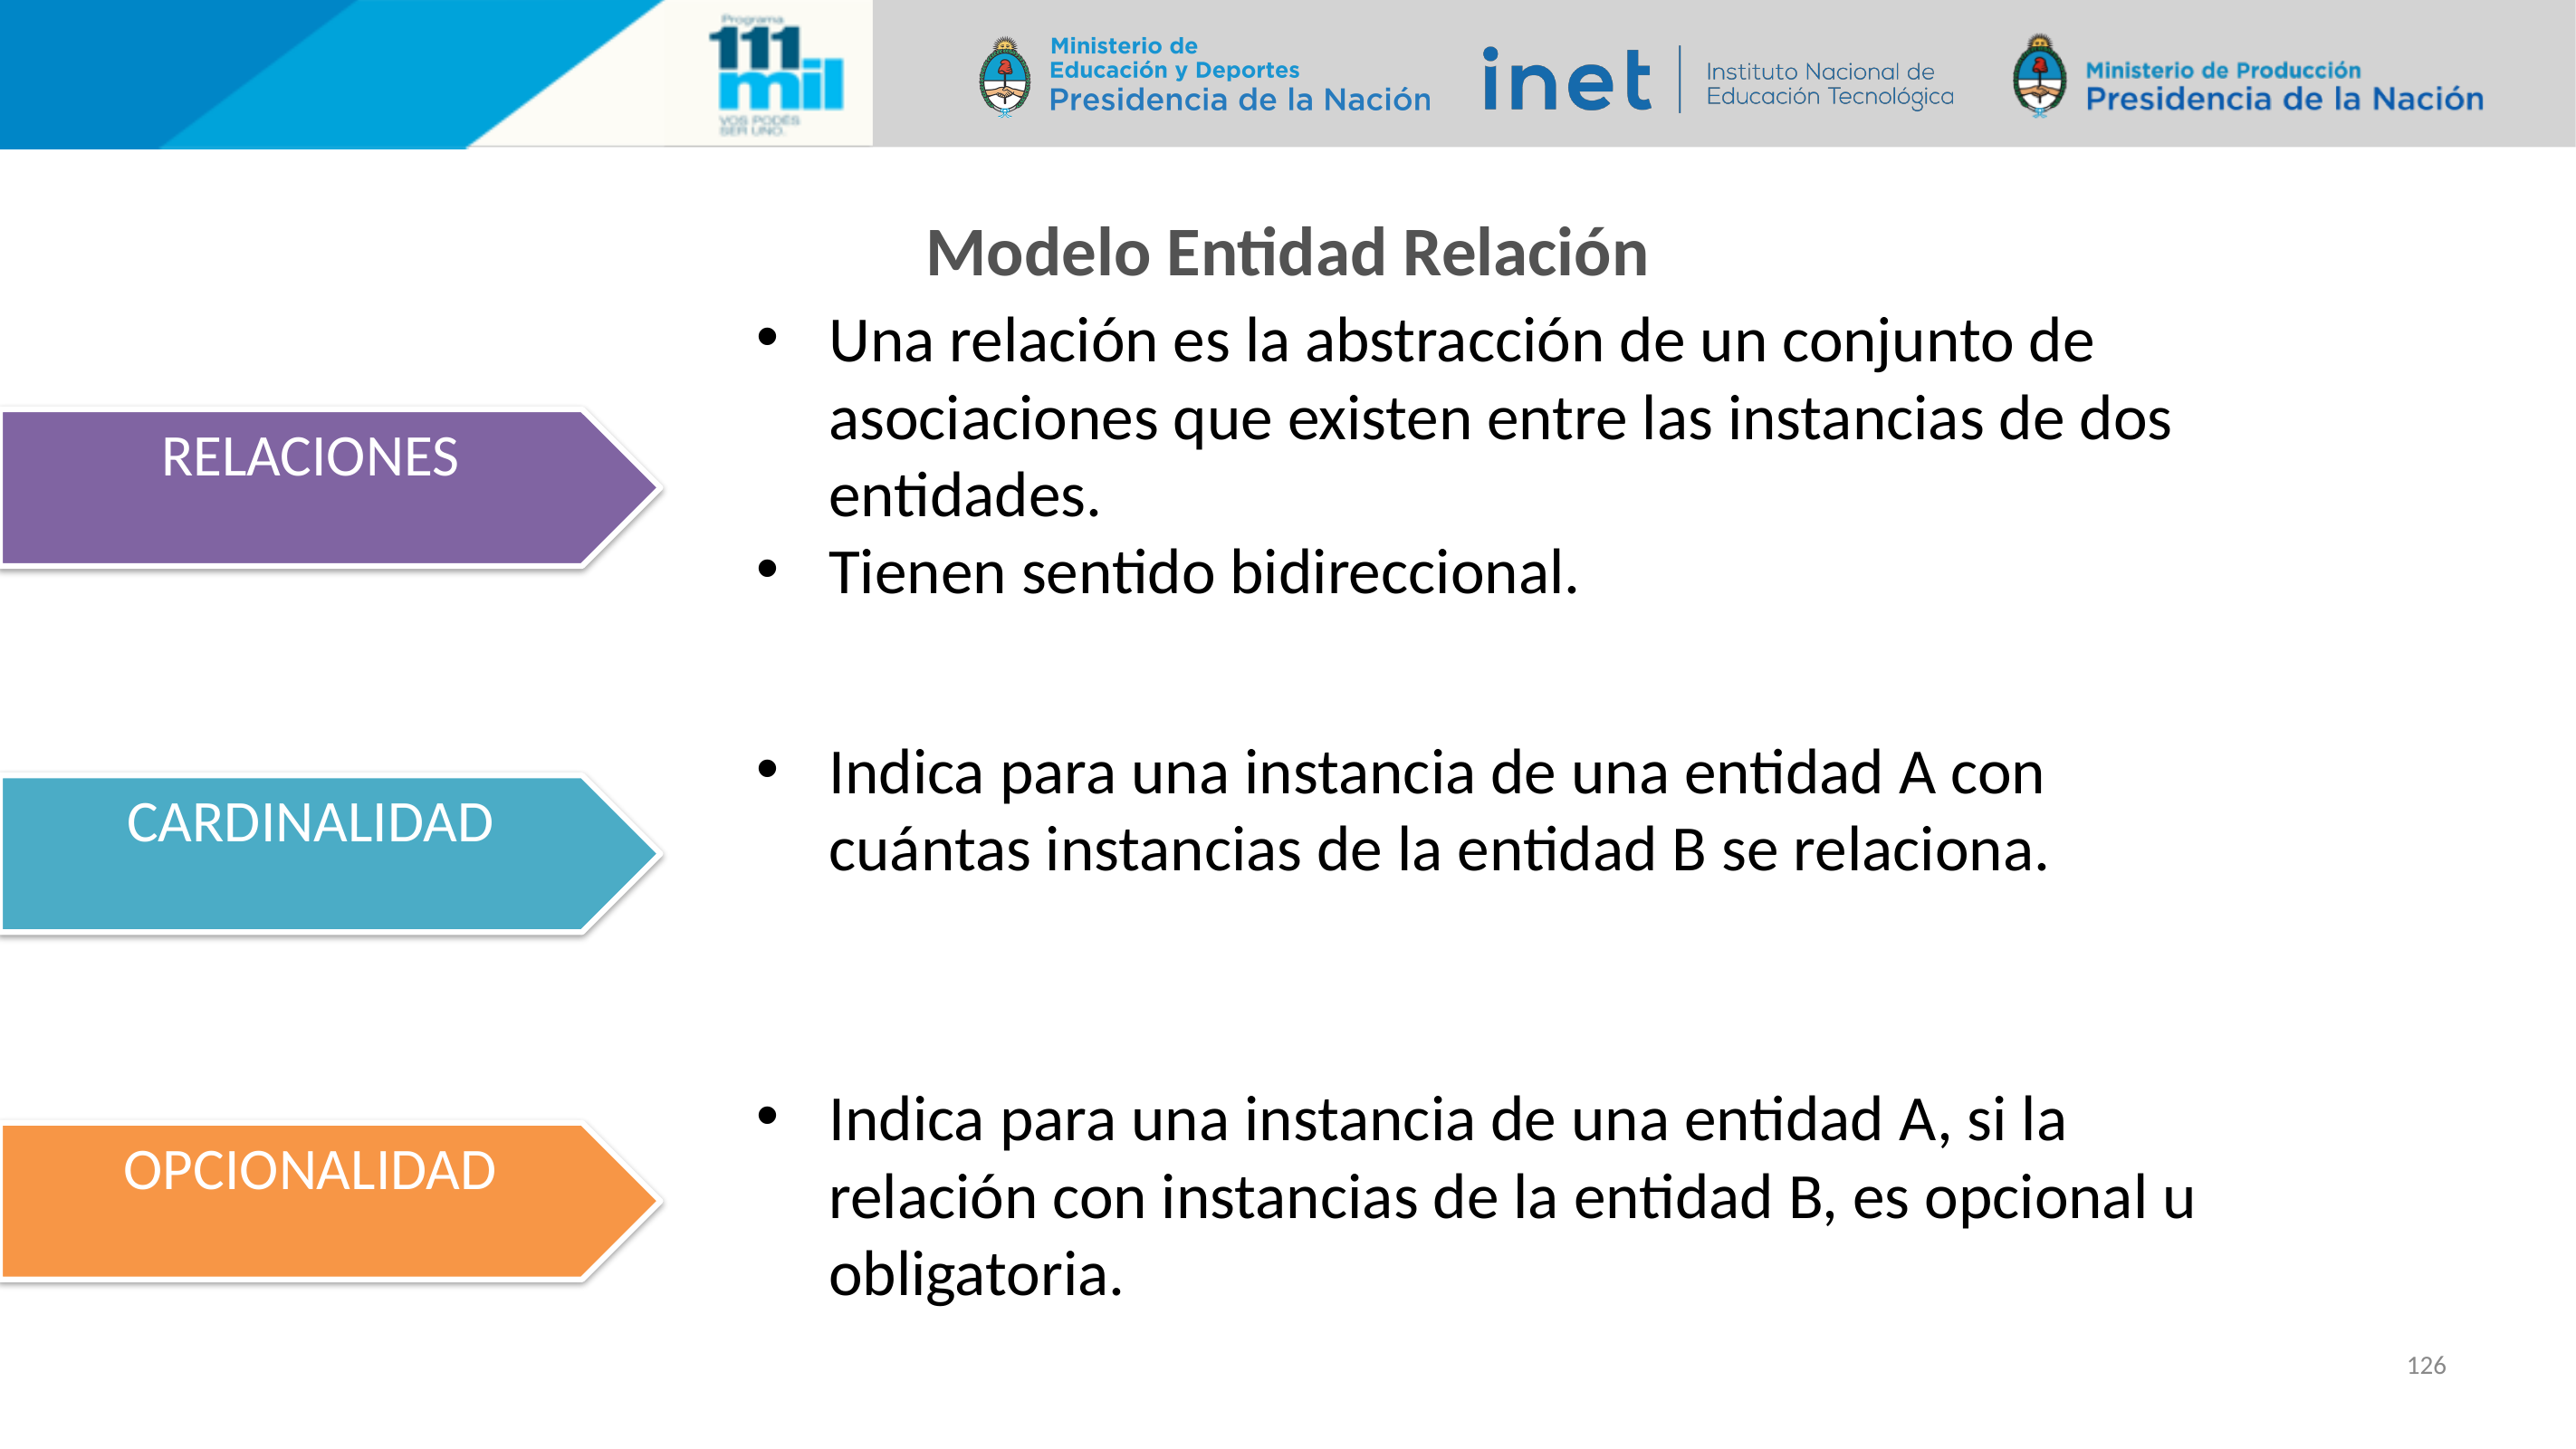

Modelo Entidad Relación
Una relación es la abstracción de un conjunto de asociaciones que existen entre las instancias de dos entidades.
Tienen sentido bidireccional.
RELACIONES

Indica para una instancia de una entidad A con cuántas instancias de la entidad B se relaciona.
CARDINALIDAD

Indica para una instancia de una entidad A, si la relación con instancias de la entidad B, es opcional u obligatoria.
OPCIONALIDAD

126